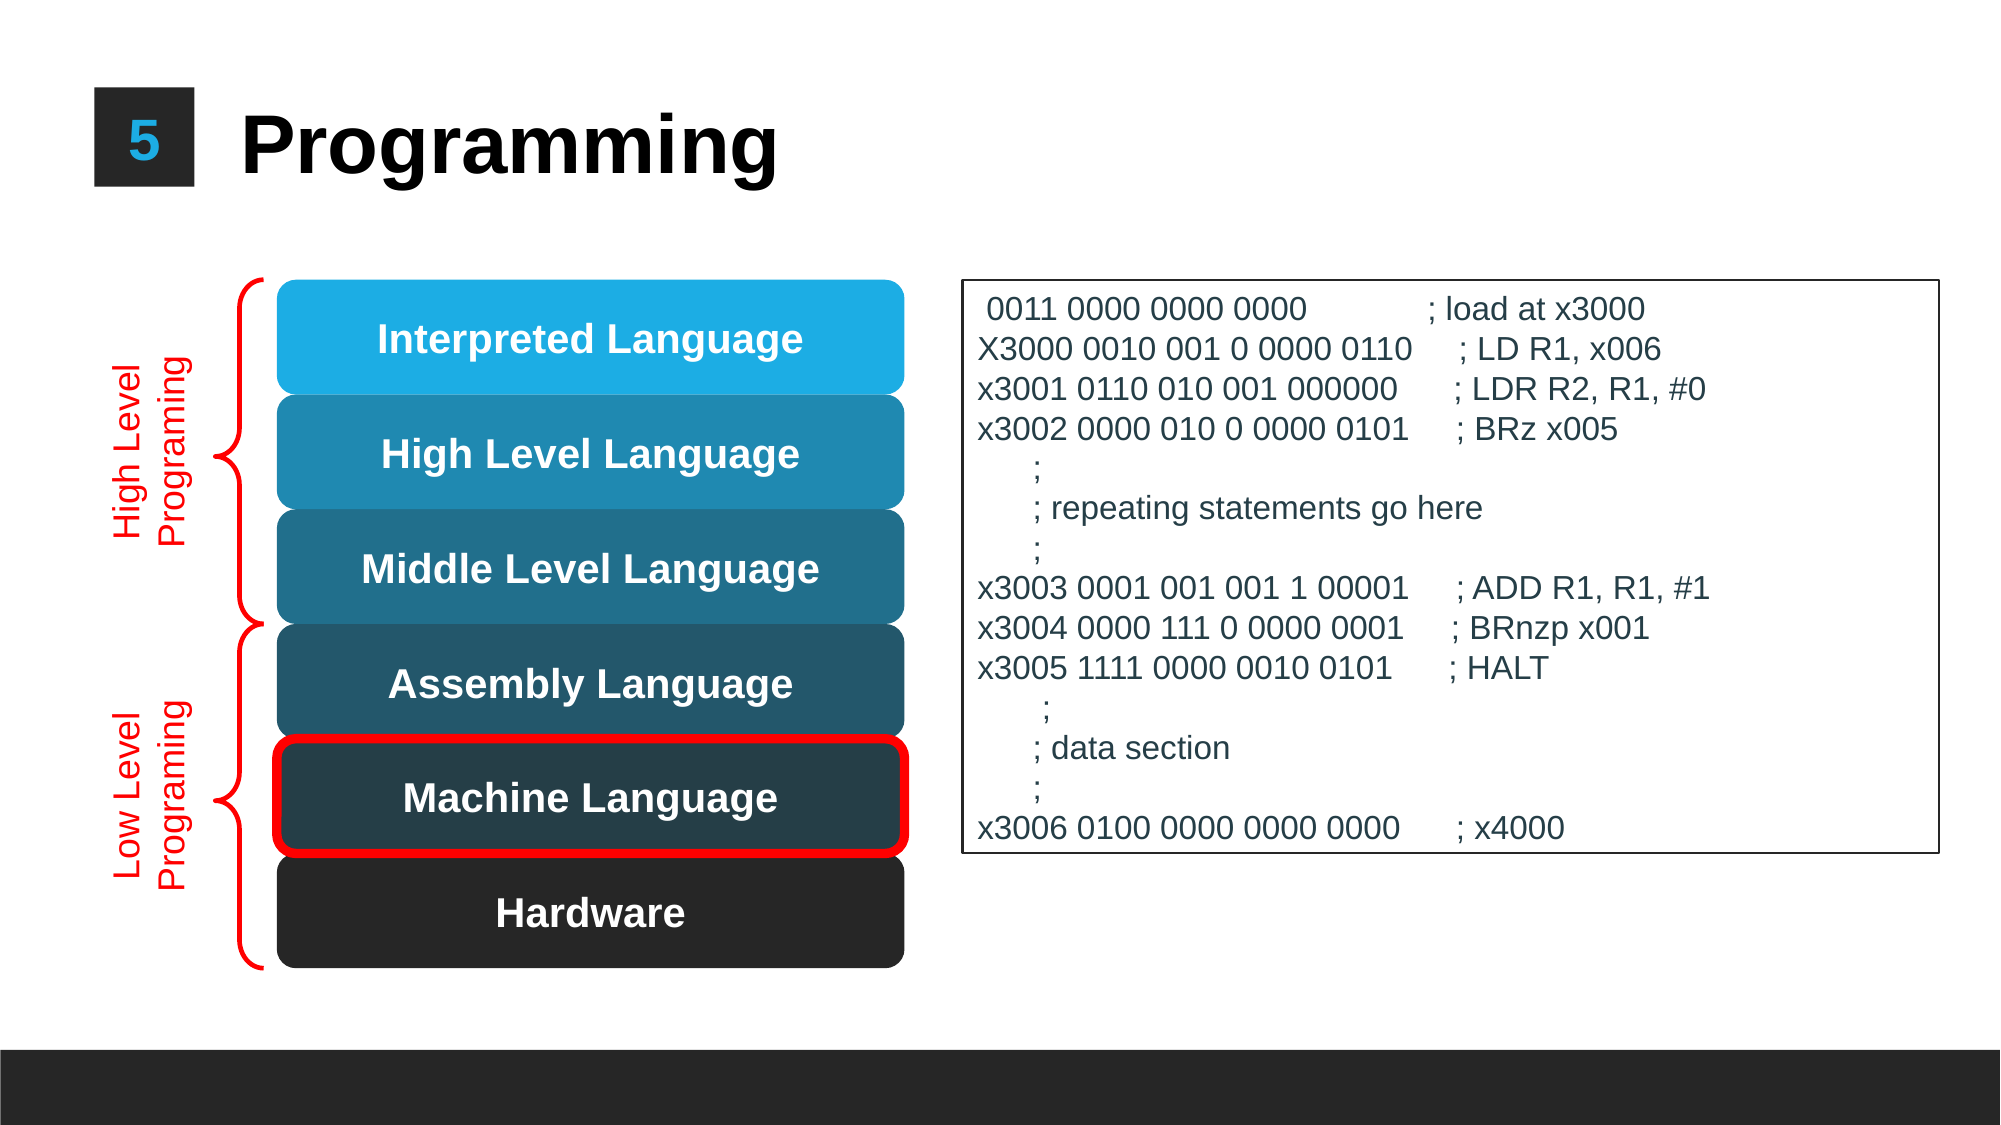

Programming
5

Interpreted Language
 0011 0000 0000 0000      	; load at x3000
X3000 0010 001 0 0000 0110     ; LD R1, x006
x3001 0110 010 001 000000      ; LDR R2, R1, #0
x3002 0000 010 0 0000 0101     ; BRz x005
      ;
      ; repeating statements go here
      ;
x3003 0001 001 001 1 00001     ; ADD R1, R1, #1
x3004 0000 111 0 0000 0001     ; BRnzp x001
x3005 1111 0000 0010 0101      ; HALT
       ;
      ; data section
      ;
x3006 0100 0000 0000 0000      ; x4000
High Level Language
High Level Programing
Middle Level Language

Assembly Language
Machine Language

Low Level Programing
Hardware